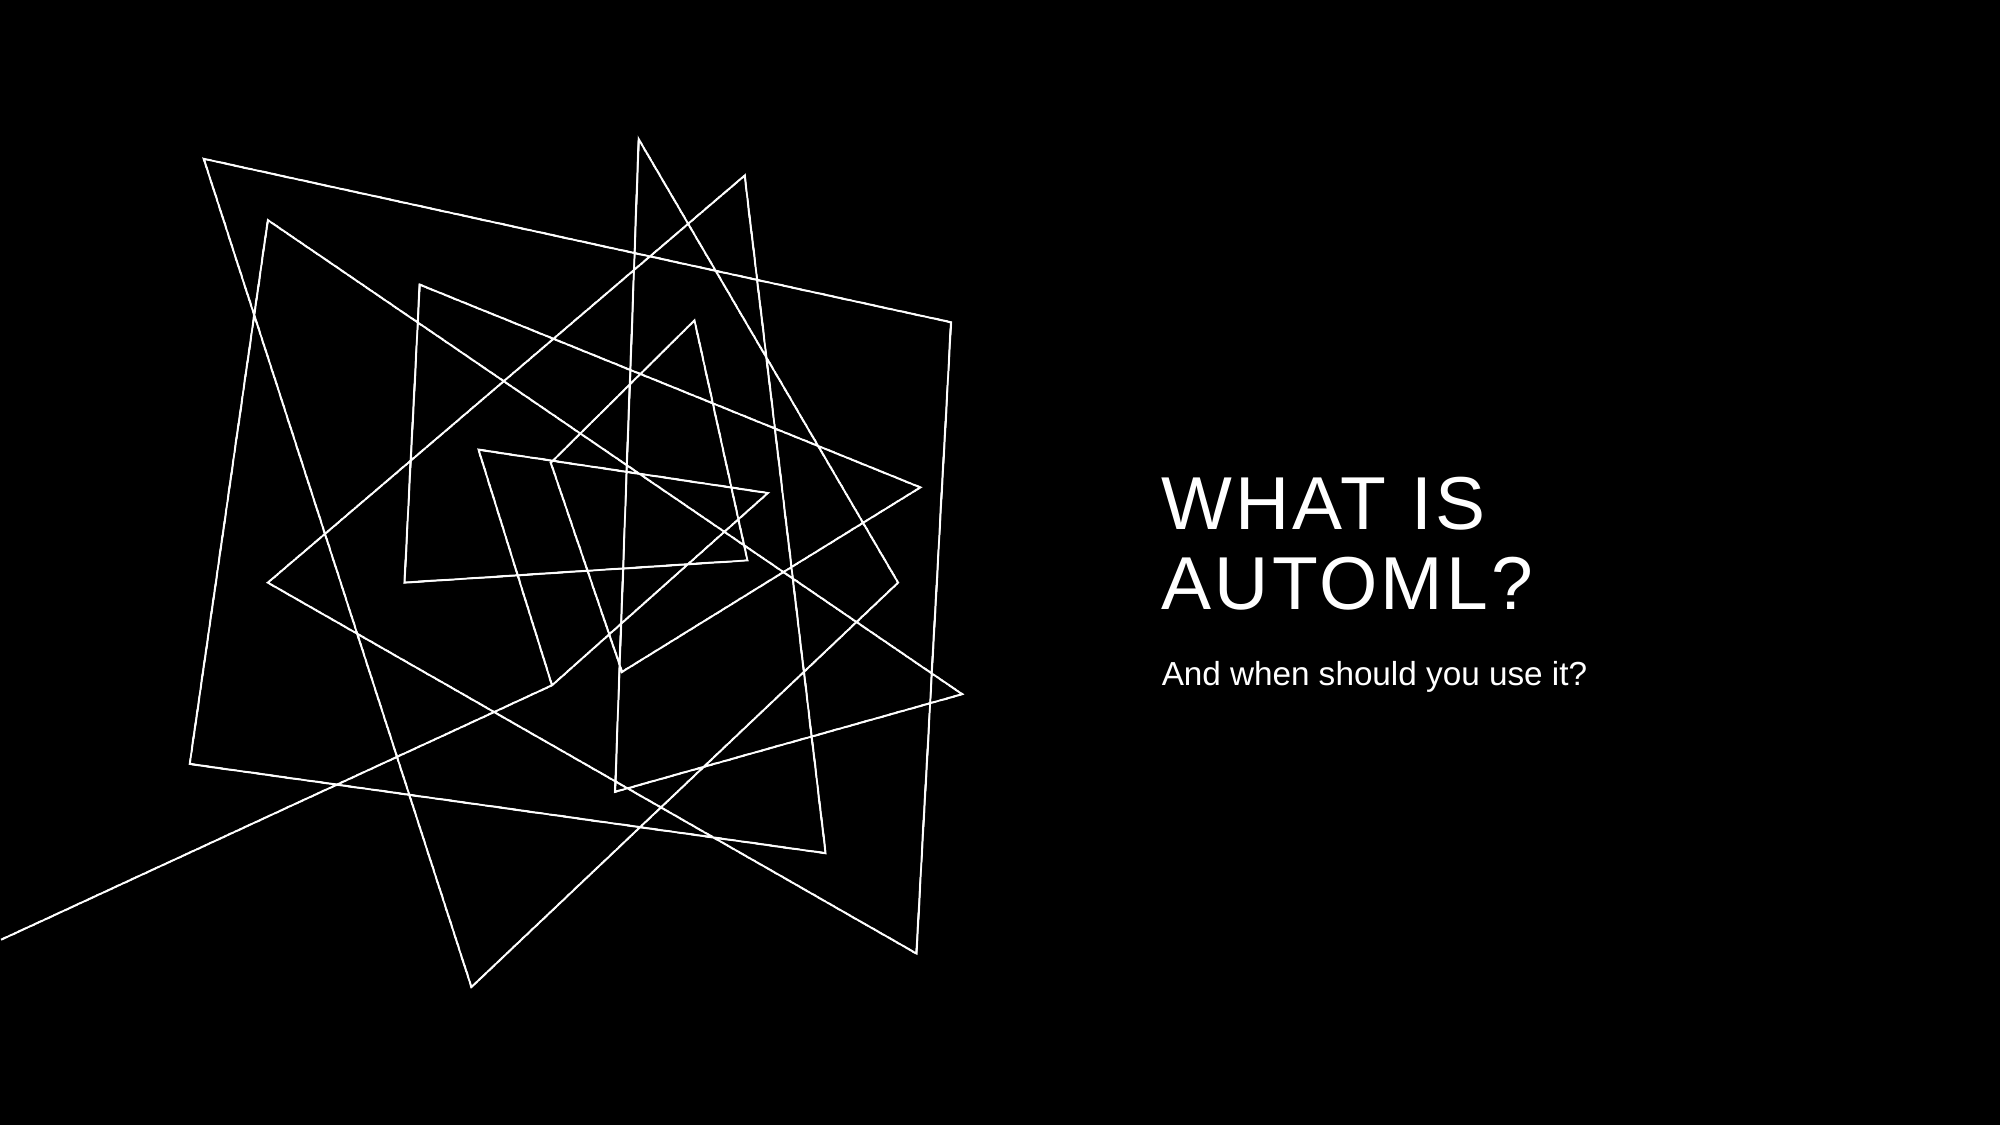

# What is AutoMl?
And when should you use it?